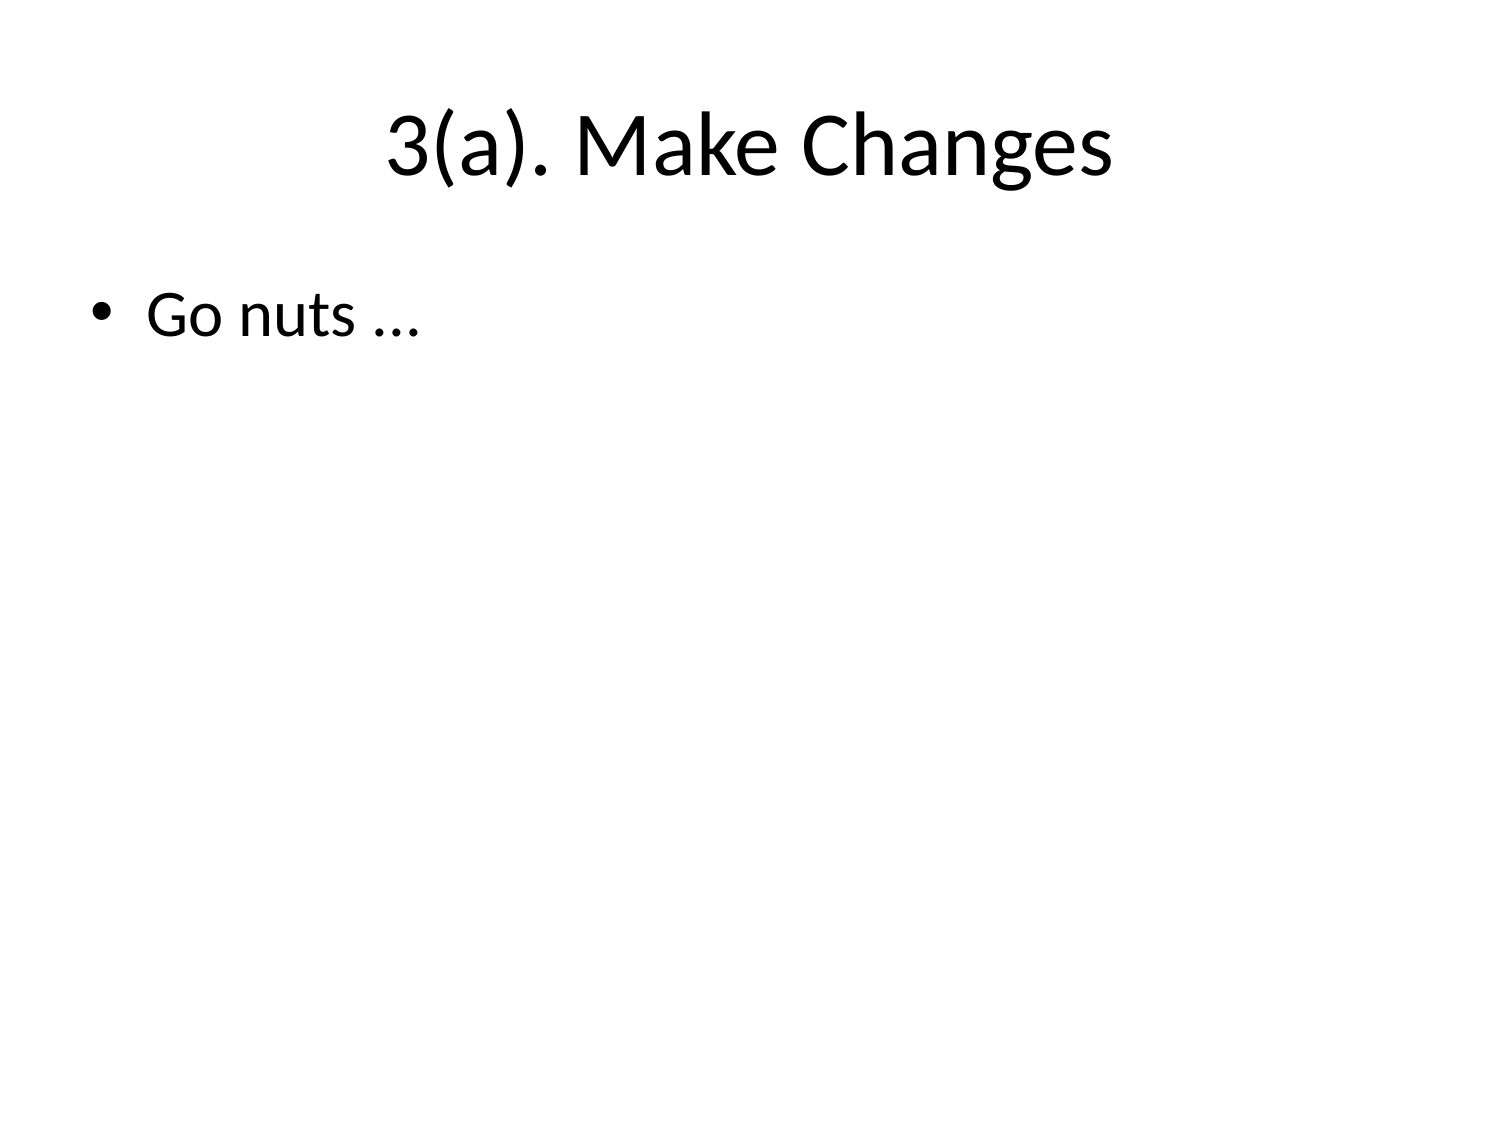

# 3(a). Make Changes
Go nuts ...